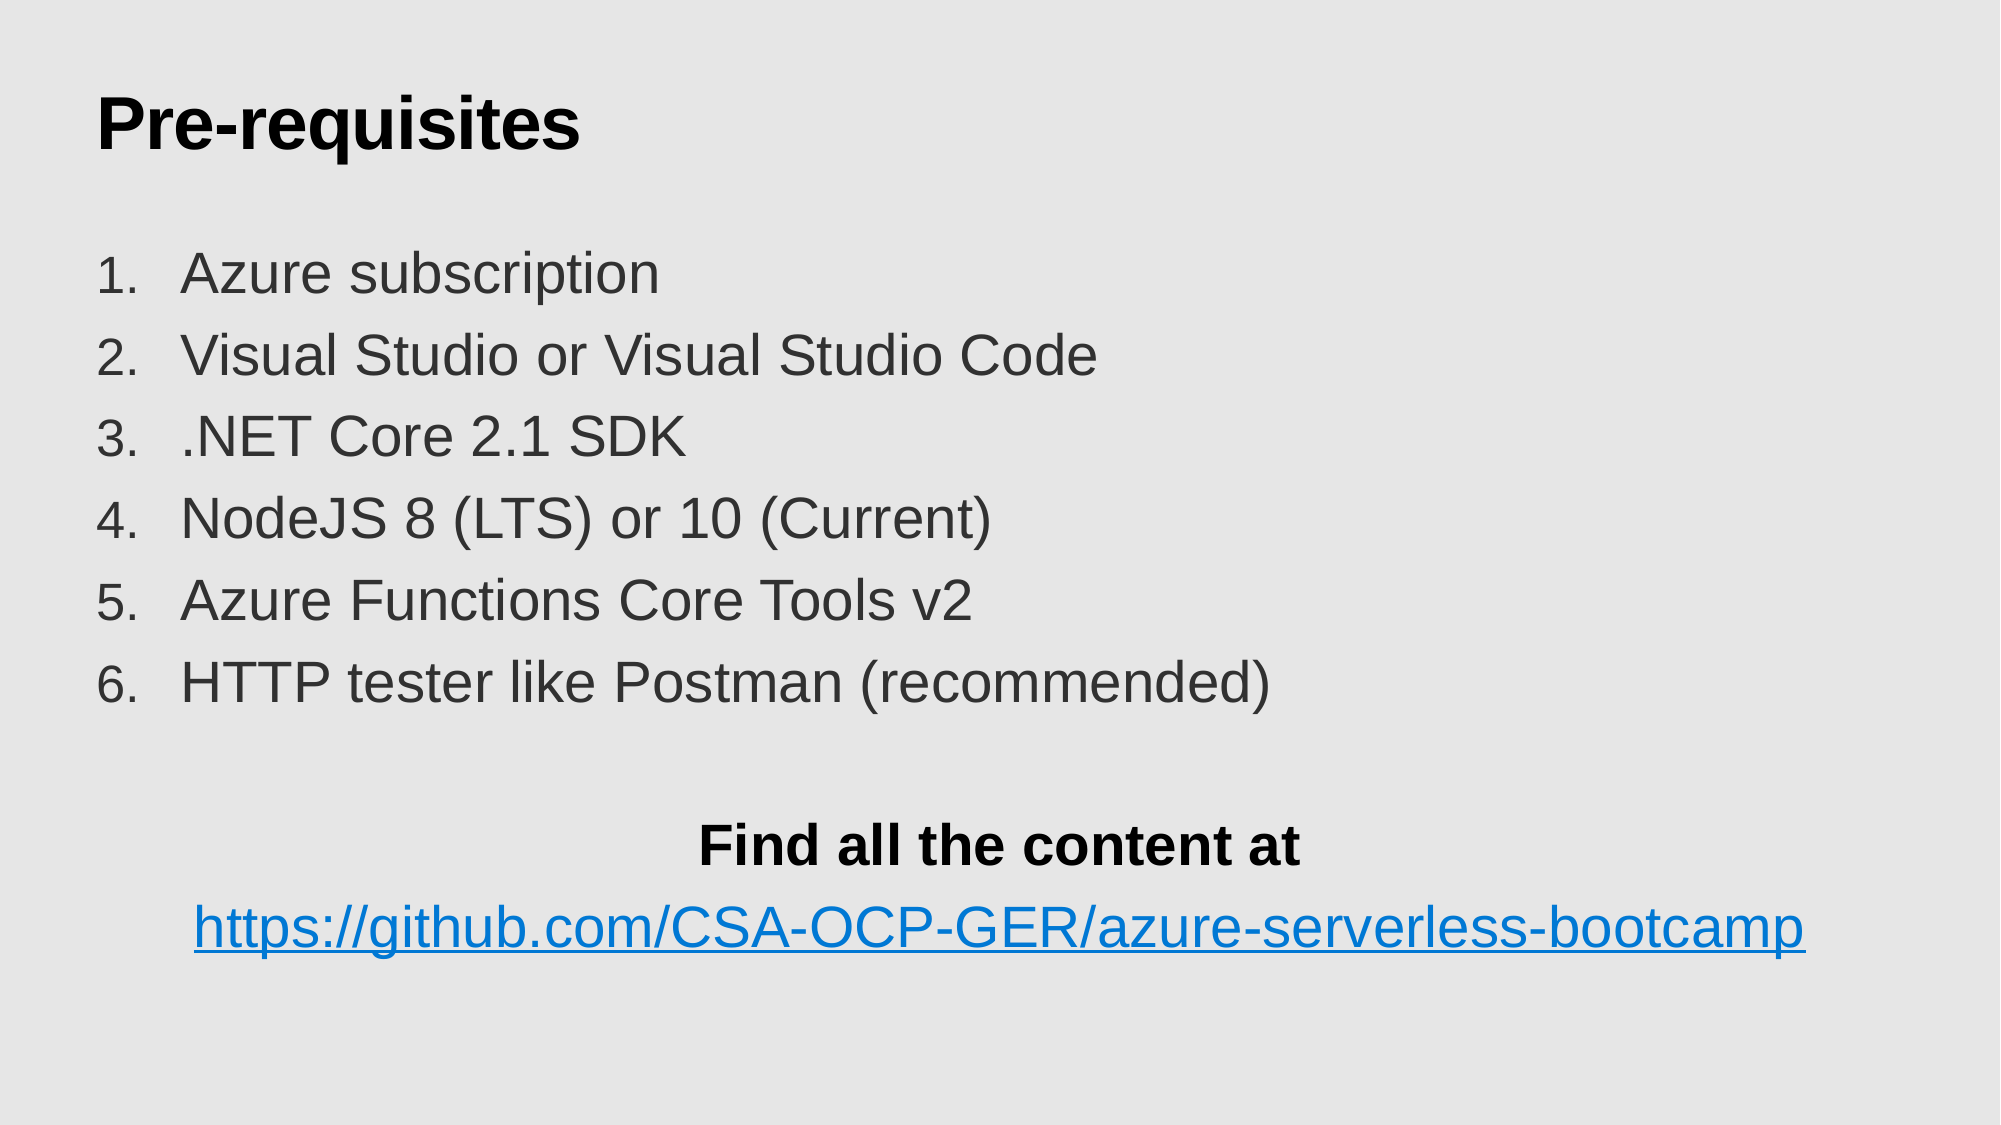

# Pre-requisites
Azure subscription
Visual Studio or Visual Studio Code
.NET Core 2.1 SDK
NodeJS 8 (LTS) or 10 (Current)
Azure Functions Core Tools v2
HTTP tester like Postman (recommended)

Find all the content at
https://github.com/CSA-OCP-GER/azure-serverless-bootcamp